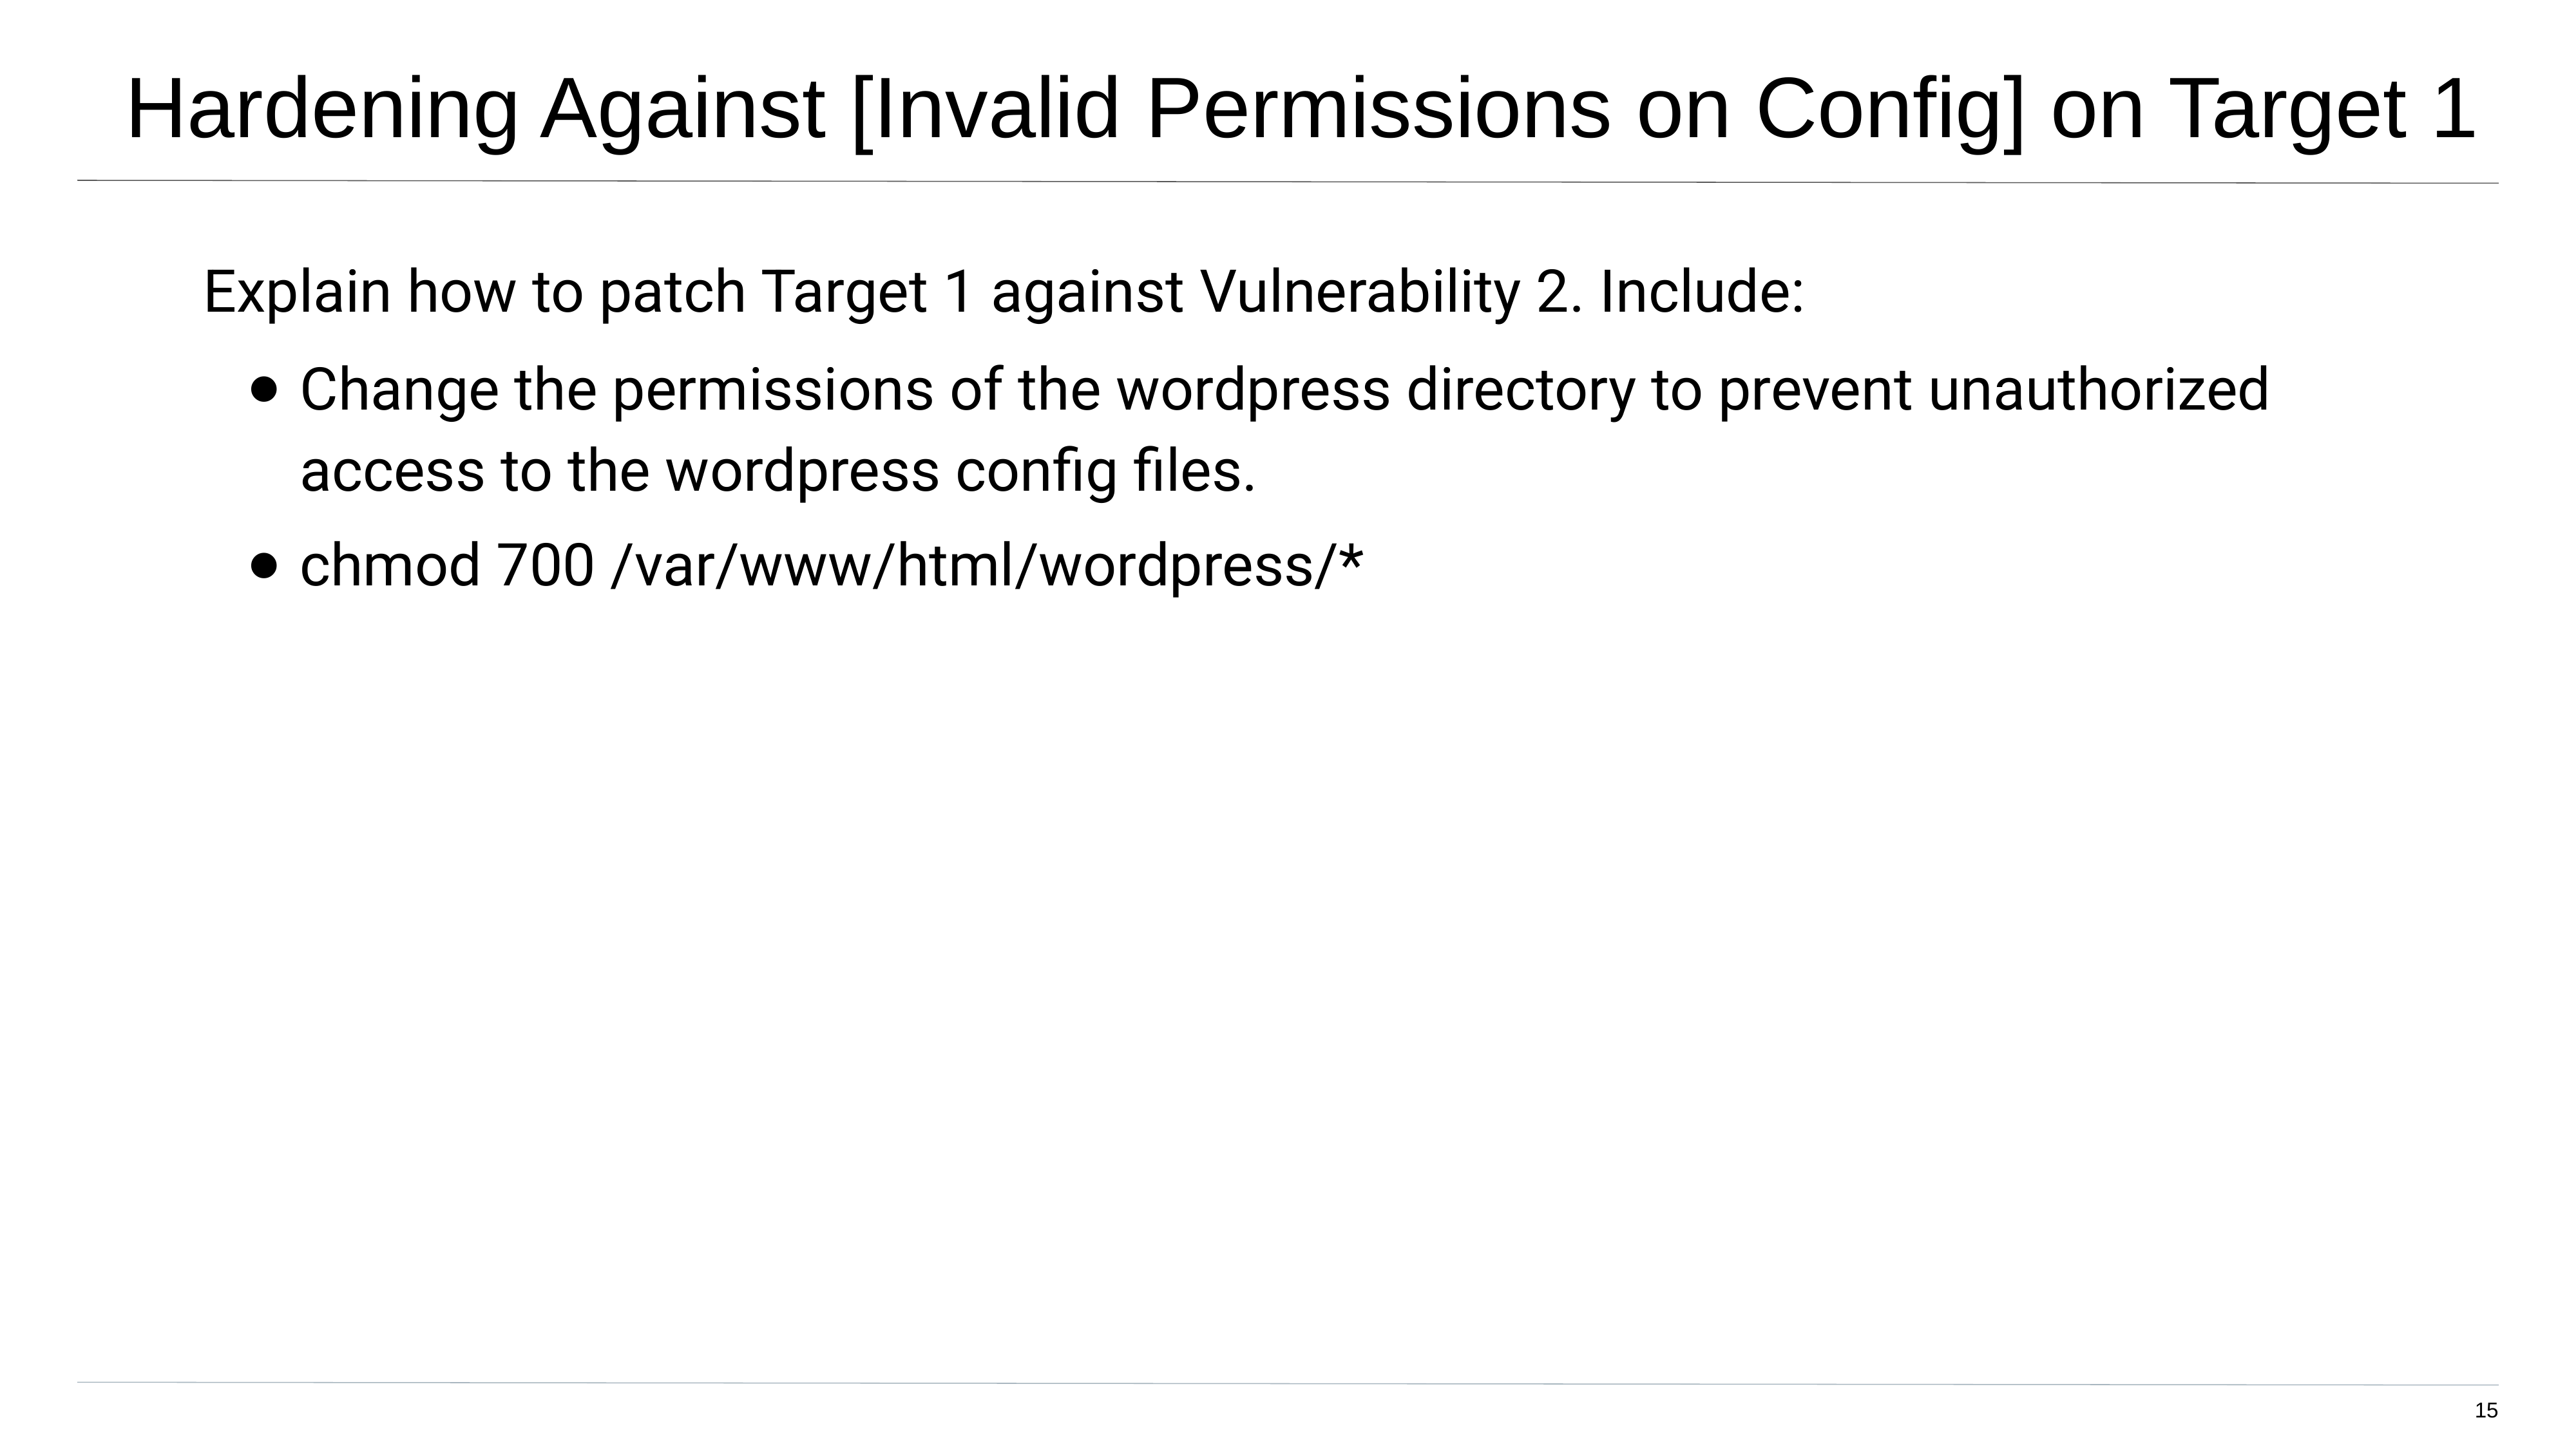

# Hardening Against [Invalid Permissions on Config] on Target 1
Explain how to patch Target 1 against Vulnerability 2. Include:
Change the permissions of the wordpress directory to prevent unauthorized access to the wordpress config files.
chmod 700 /var/www/html/wordpress/*

15